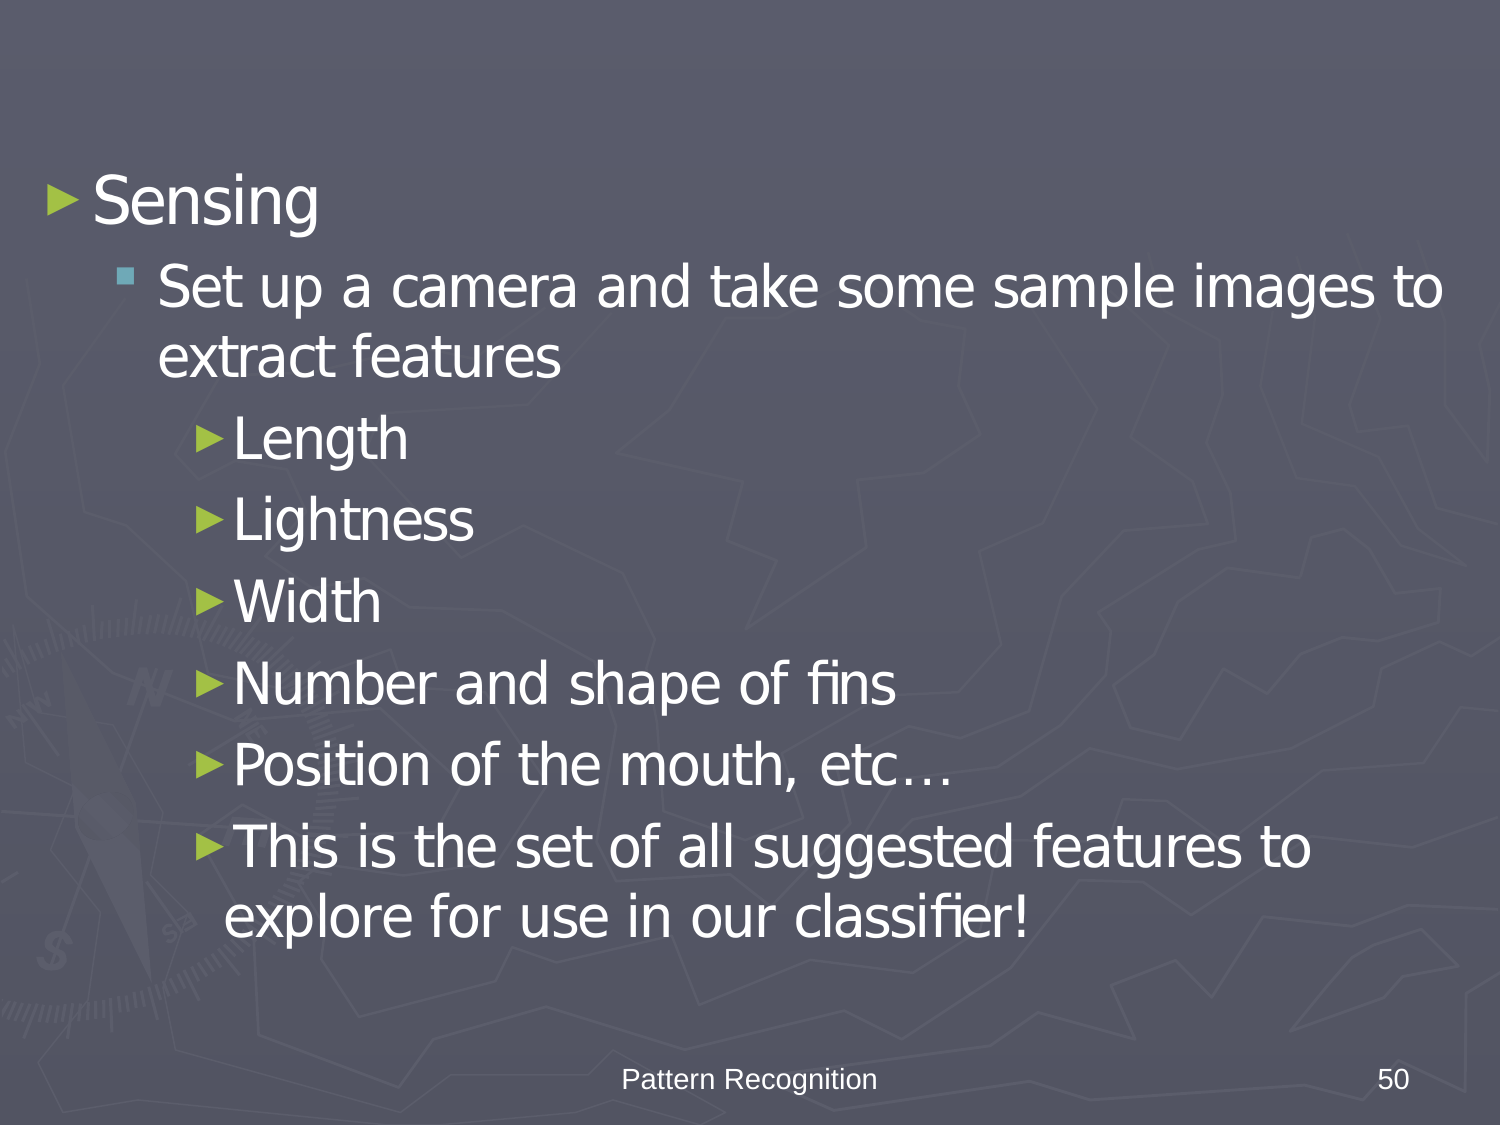

Sensing
Set up a camera and take some sample images to extract features
Length
Lightness
Width
Number and shape of fins
Position of the mouth, etc…
This is the set of all suggested features to explore for use in our classifier!

Pattern Recognition
50